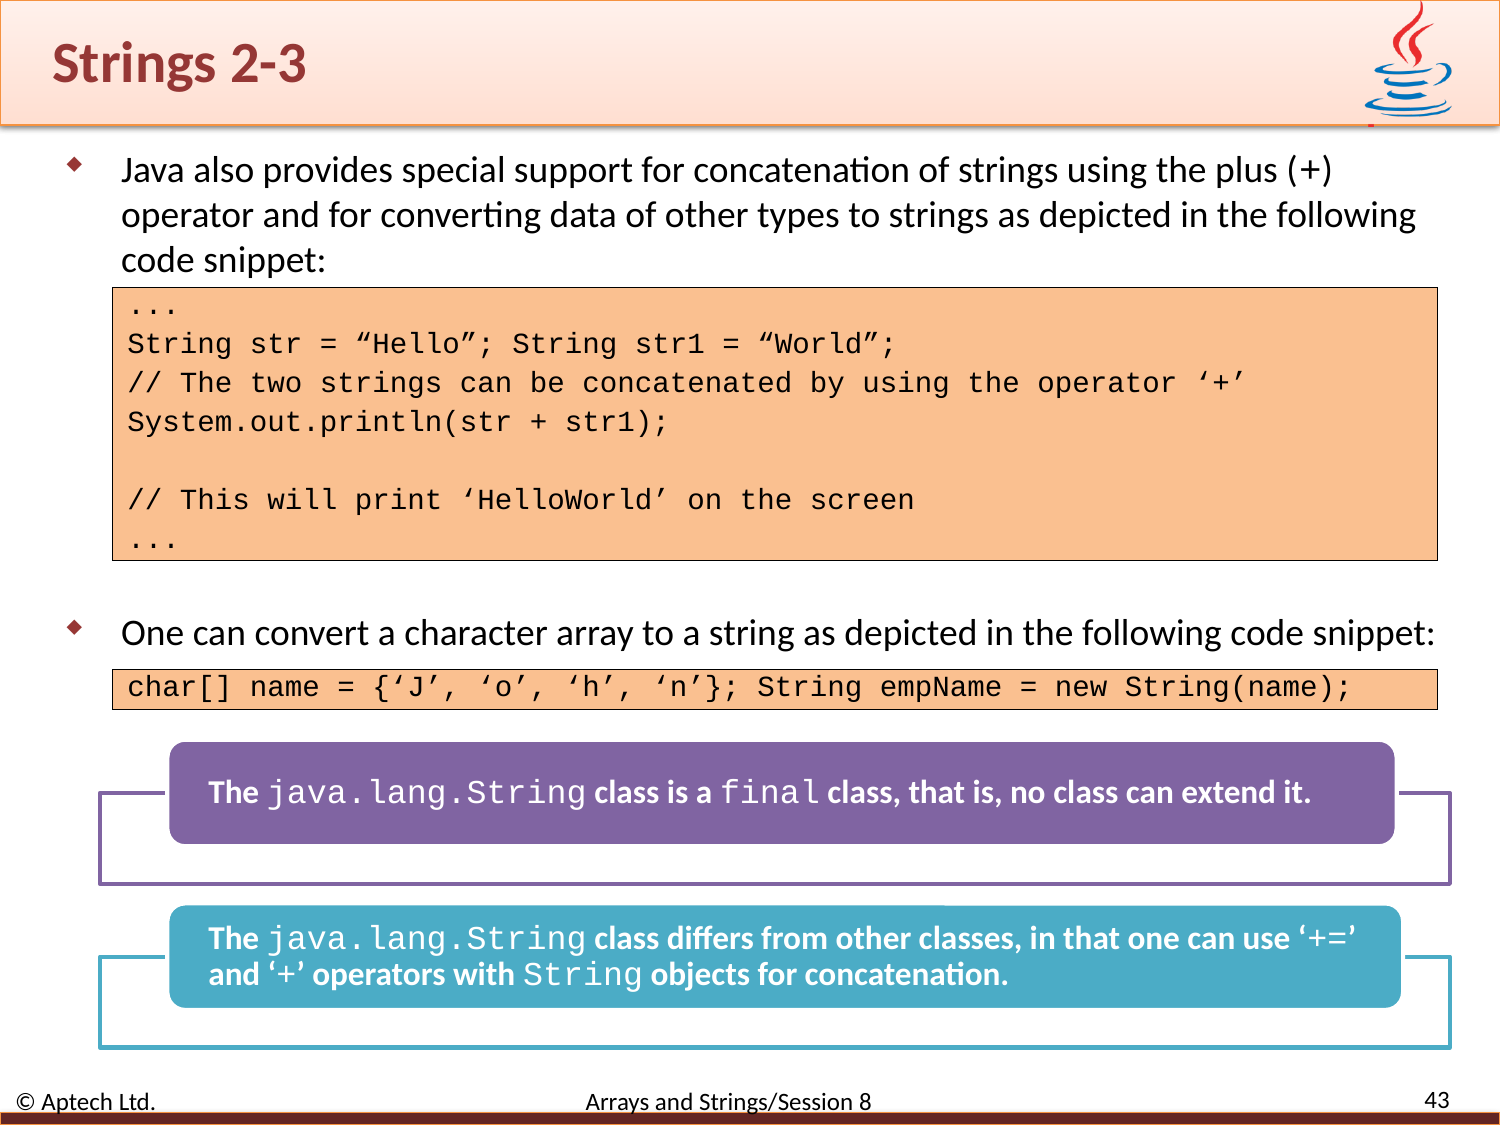

# Strings 2-3
Java also provides special support for concatenation of strings using the plus (+) operator and for converting data of other types to strings as depicted in the following code snippet:
...
String str = “Hello”; String str1 = “World”;
// The two strings can be concatenated by using the operator ‘+’
System.out.println(str + str1);

// This will print ‘HelloWorld’ on the screen
...
One can convert a character array to a string as depicted in the following code snippet:
char[] name = {‘J’, ‘o’, ‘h’, ‘n’}; String empName = new String(name);
The java.lang.String class is a final class, that is, no class can extend it.
The java.lang.String class differs from other classes, in that one can use ‘+=’ and ‘+’ operators with String objects for concatenation.
43
© Aptech Ltd.                                                                           Arrays and Strings/Session 8